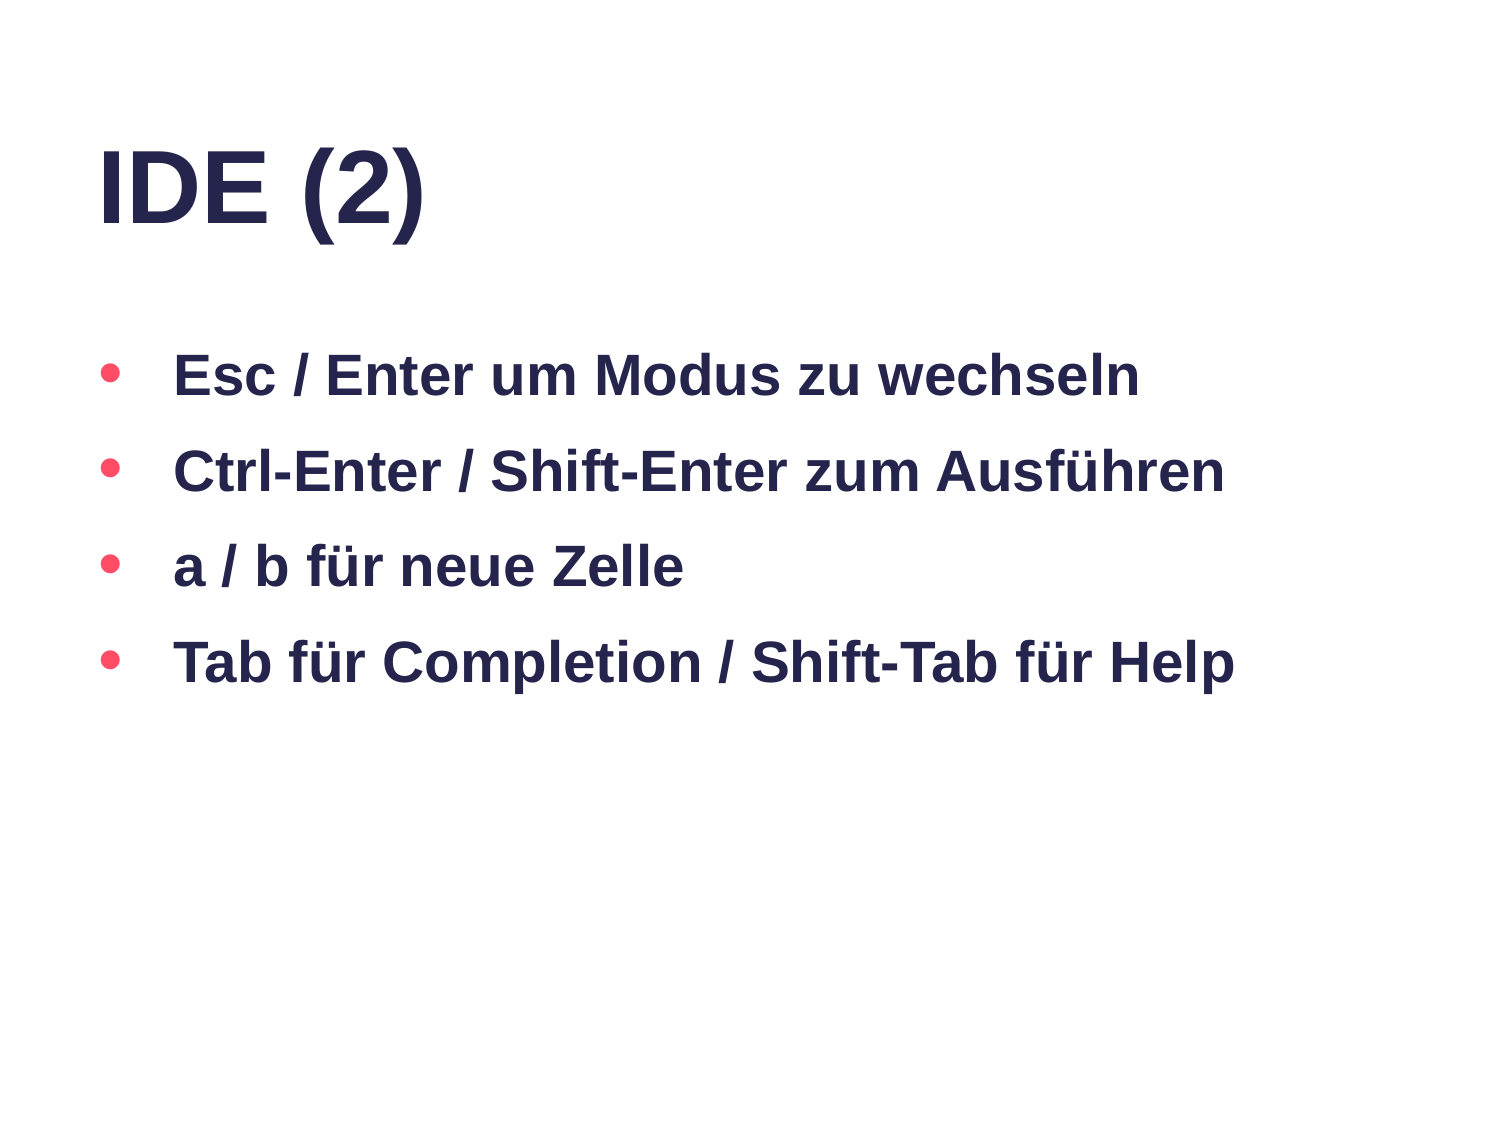

# IDE (2)
Esc / Enter um Modus zu wechseln
Ctrl-Enter / Shift-Enter zum Ausführen
a / b für neue Zelle
Tab für Completion / Shift-Tab für Help